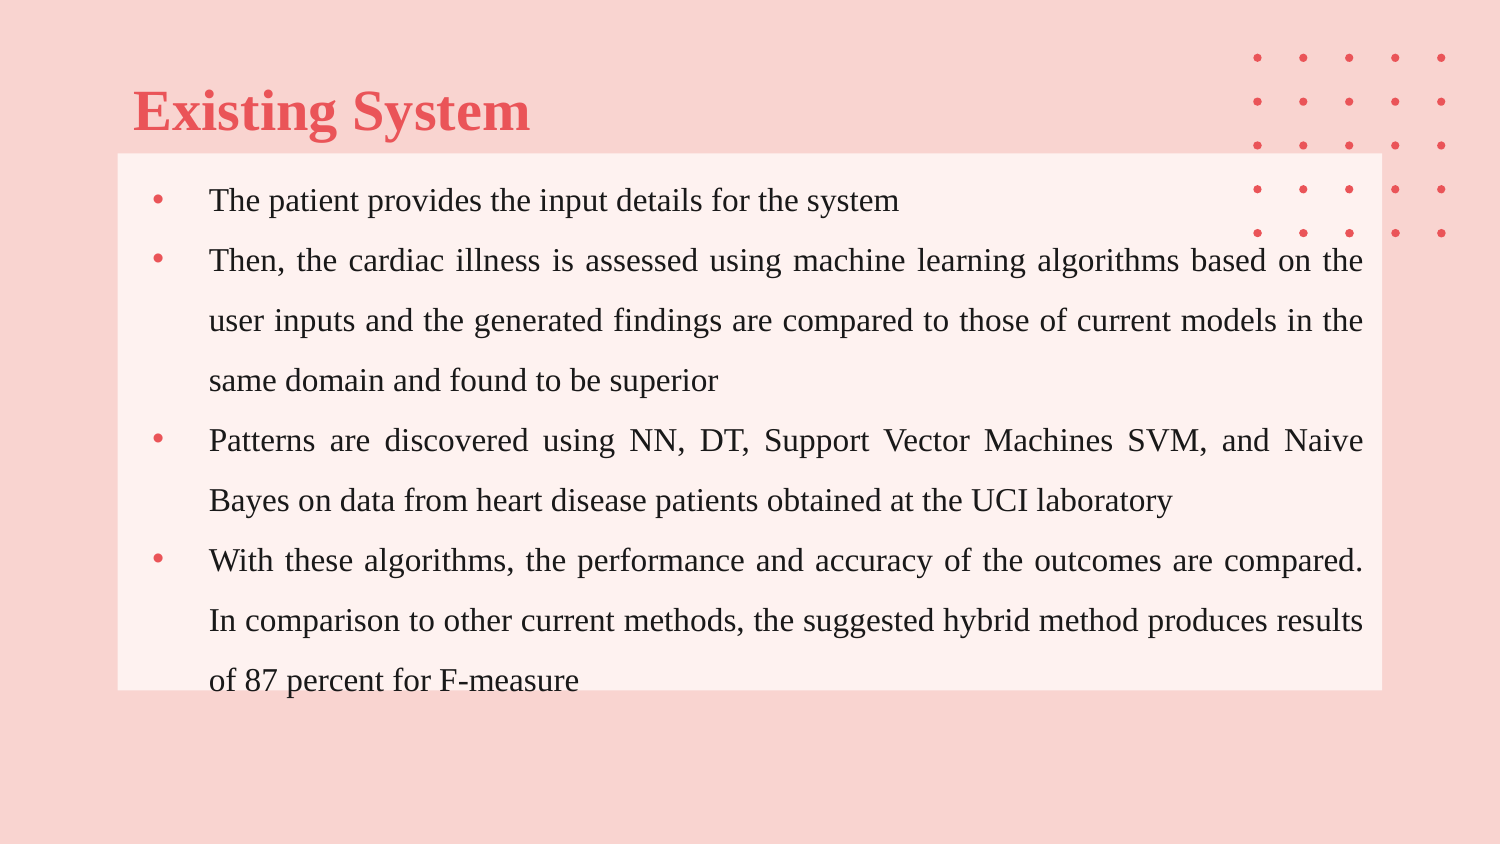

# Existing System
The patient provides the input details for the system
Then, the cardiac illness is assessed using machine learning algorithms based on the user inputs and the generated findings are compared to those of current models in the same domain and found to be superior
Patterns are discovered using NN, DT, Support Vector Machines SVM, and Naive Bayes on data from heart disease patients obtained at the UCI laboratory
With these algorithms, the performance and accuracy of the outcomes are compared. In comparison to other current methods, the suggested hybrid method produces results of 87 percent for F-measure